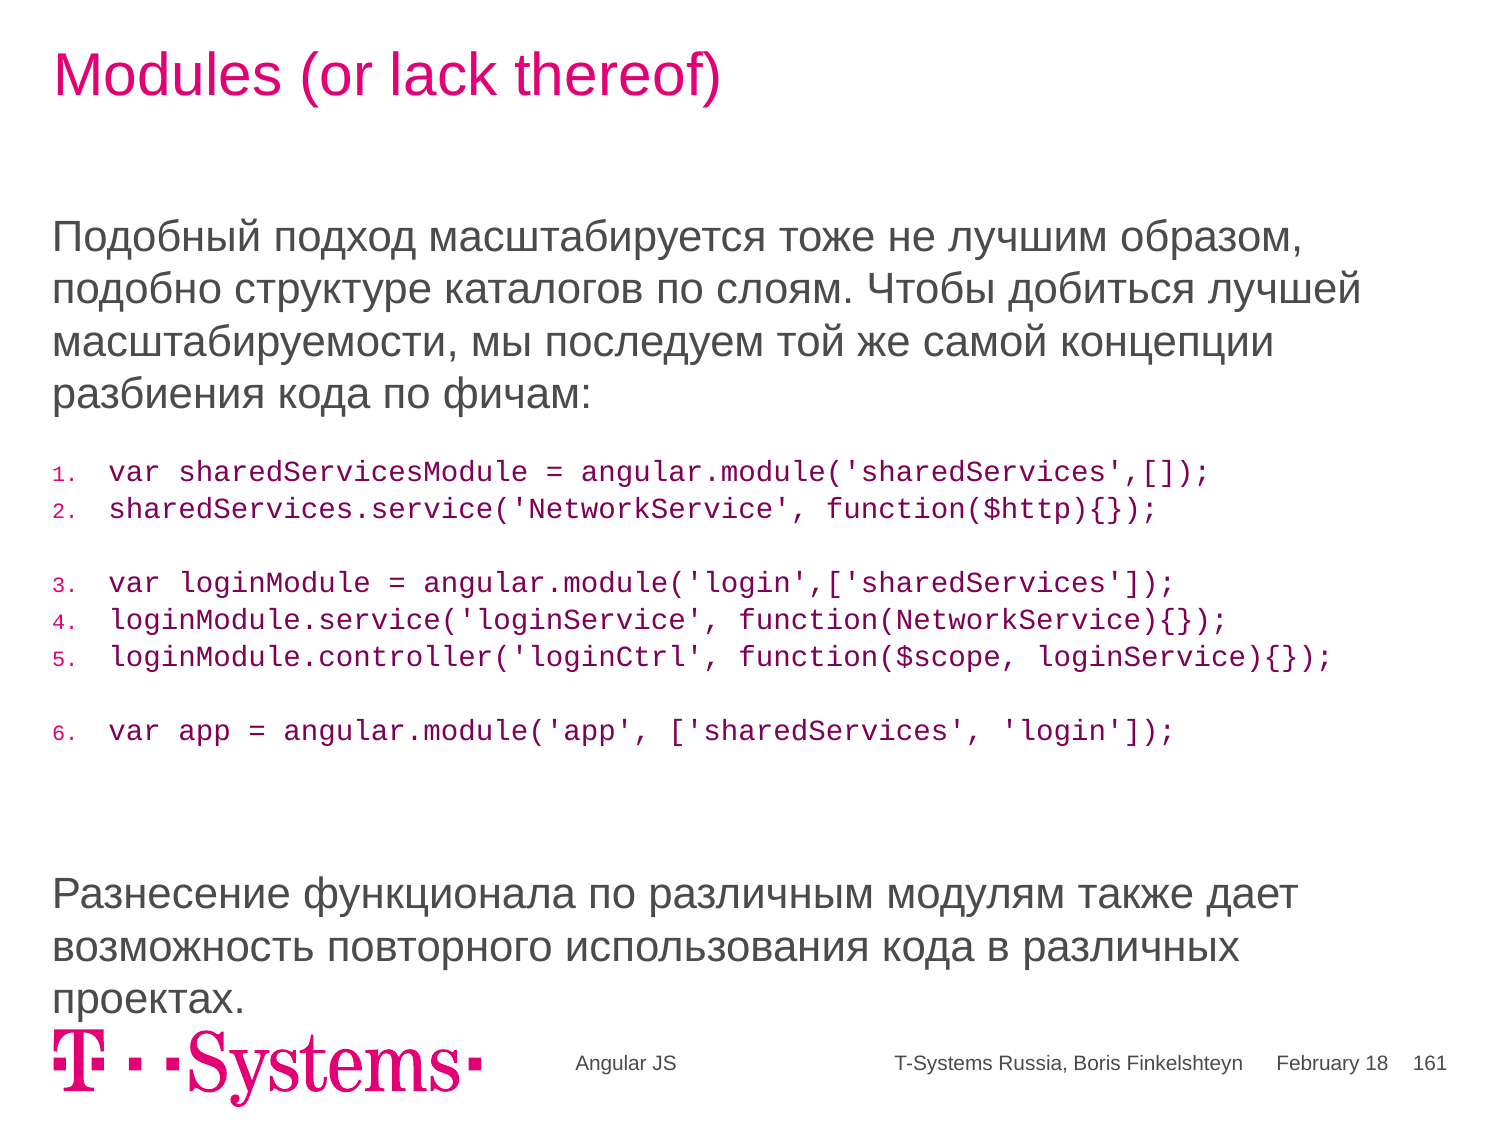

# Modules (or lack thereof)
Подобный подход масштабируется тоже не лучшим образом, подобно структуре каталогов по слоям. Чтобы добиться лучшей масштабируемости, мы последуем той же самой концепции разбиения кода по фичам:
| var sharedServicesModule = angular.module('sharedServices',[]); sharedServices.service('NetworkService', function($http){}); var loginModule = angular.module('login',['sharedServices']); loginModule.service('loginService', function(NetworkService){}); loginModule.controller('loginCtrl', function($scope, loginService){}); var app = angular.module('app', ['sharedServices', 'login']); |
| --- |
Разнесение функционала по различным модулям также дает возможность повторного использования кода в различных проектах.
Angular JS                                      T-Systems Russia, Boris Finkelshteyn
February 18
161